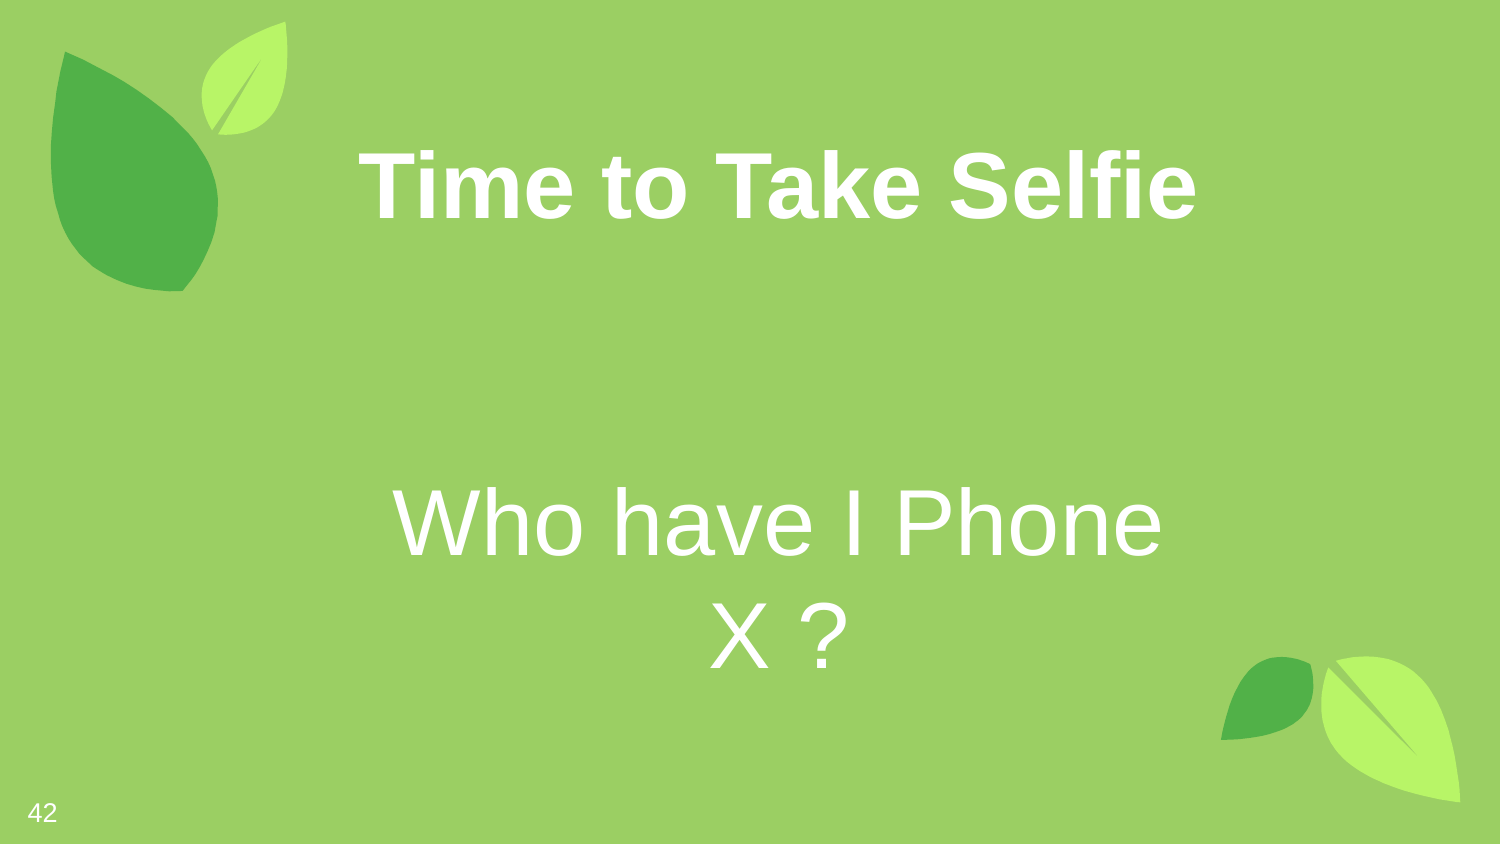

Time to Take Selfie
Who have I Phone X ?
42